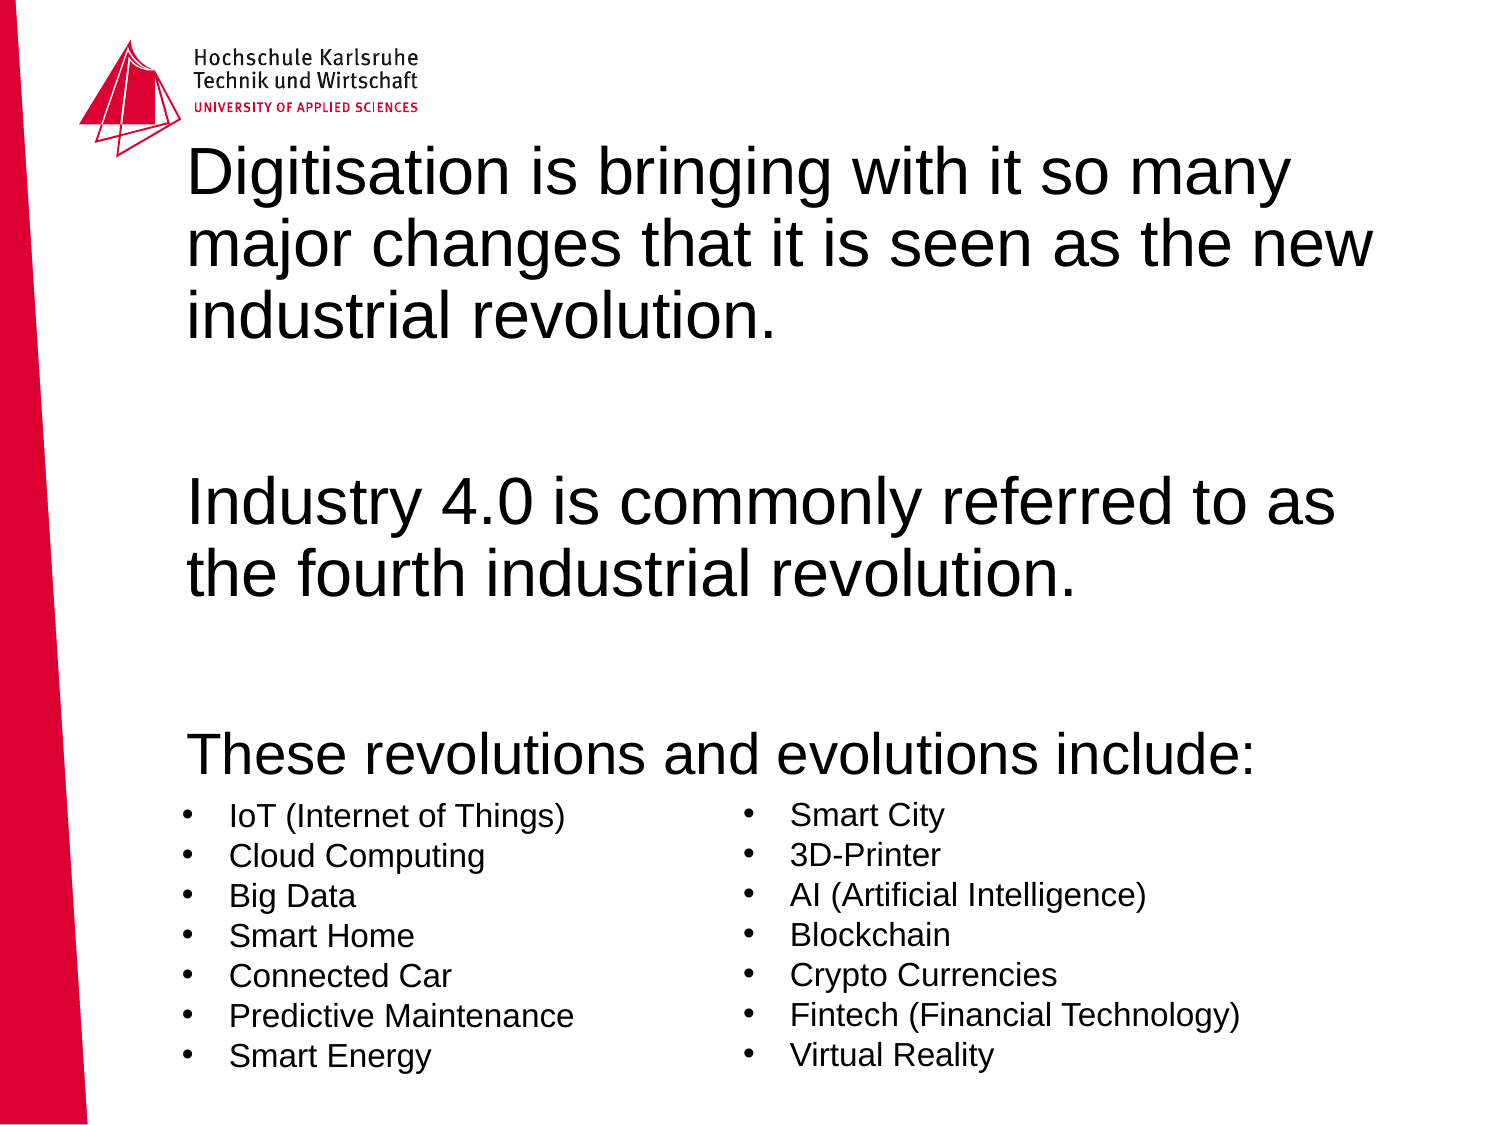

# Digitisation is bringing with it so many major changes that it is seen as the new industrial revolution.

Industry 4.0 is commonly referred to as the fourth industrial revolution.

These revolutions and evolutions include:
Smart City
3D-Printer
AI (Artificial Intelligence)
Blockchain
Crypto Currencies
Fintech (Financial Technology)
Virtual Reality
IoT (Internet of Things)
Cloud Computing
Big Data
Smart Home
Connected Car
Predictive Maintenance
Smart Energy